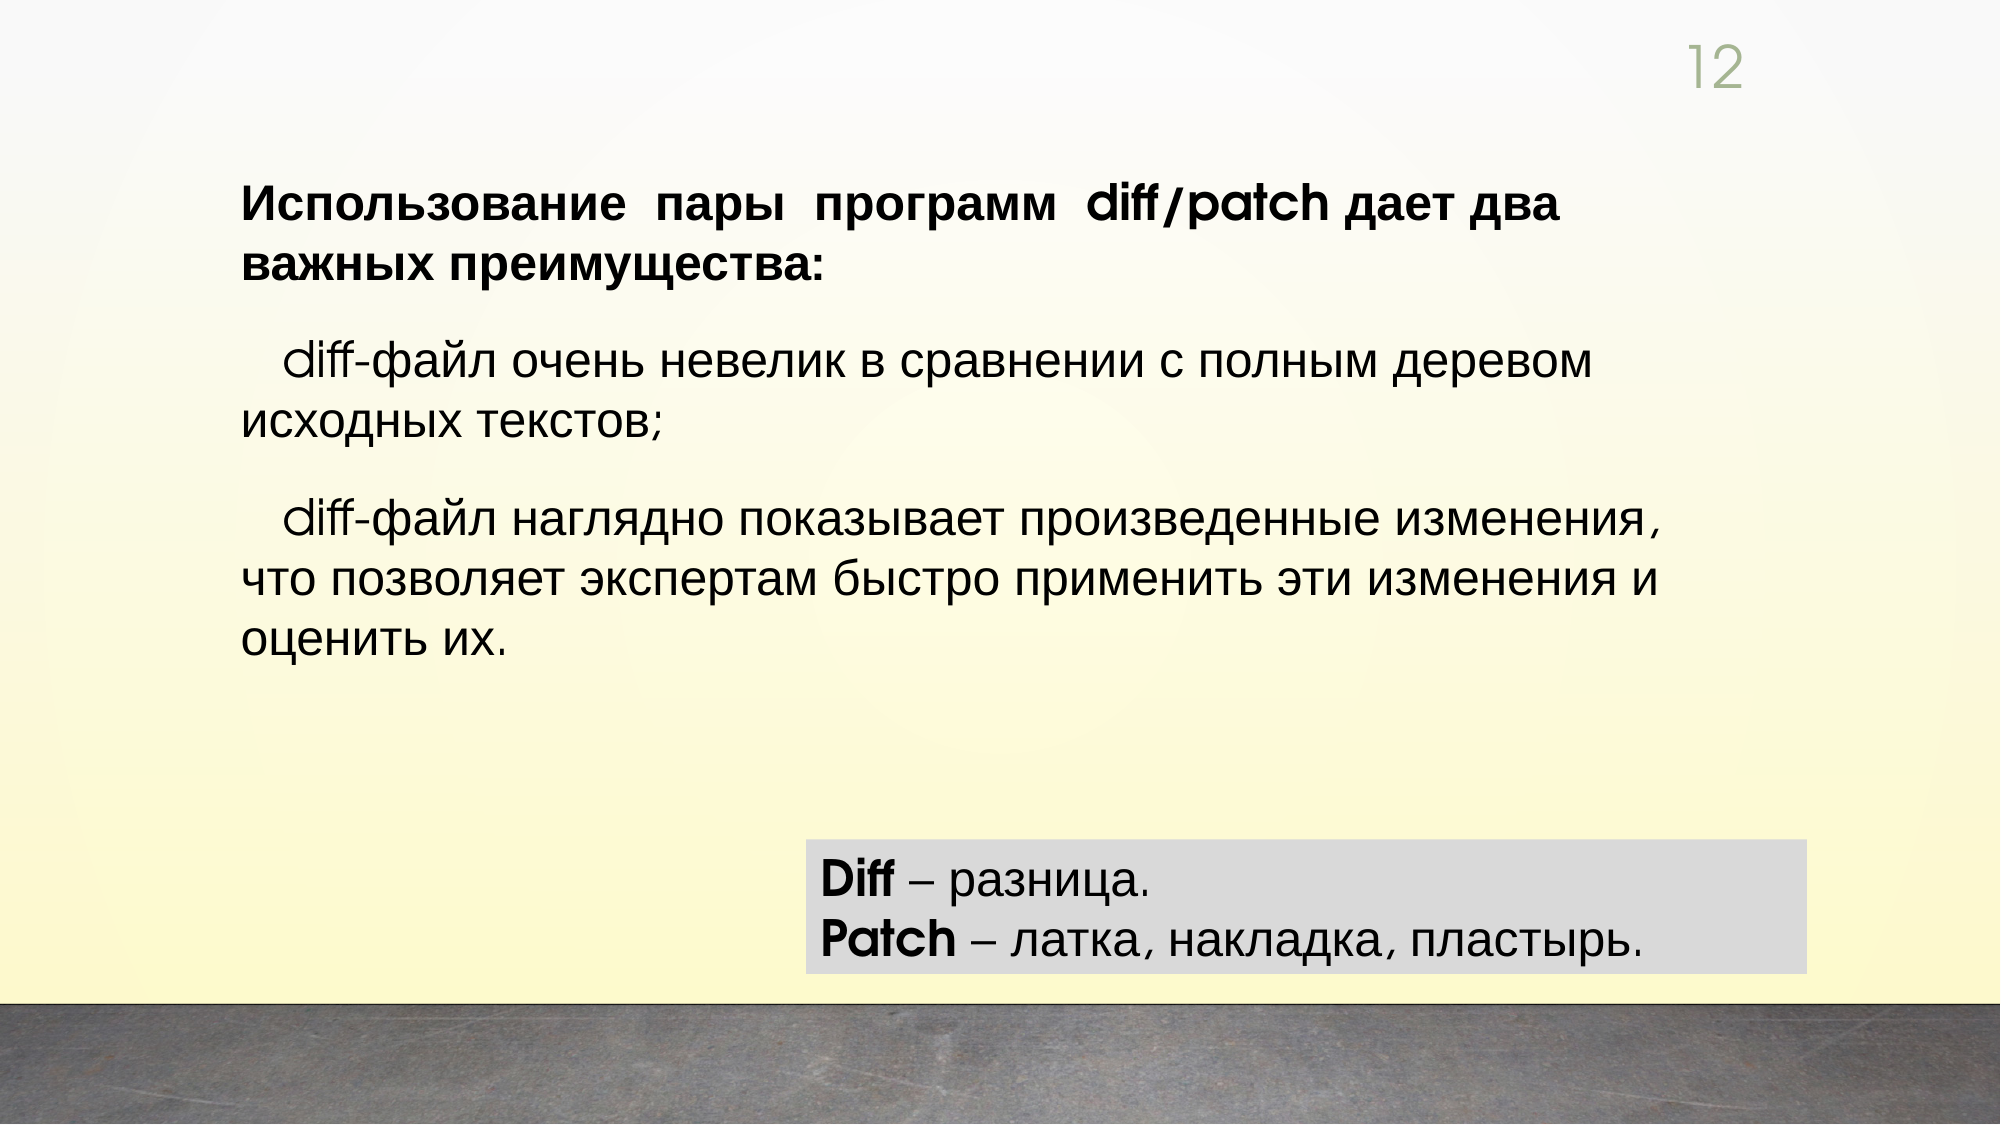

12
Использование  пары  программ  diff/patch дает два важных преимущества:
   diff-файл очень невелик в сравнении с полным деревом исходных текстов;
   diff-файл наглядно показывает произведенные изменения, что позволяет экспертам быстро применить эти изменения и оценить их.
Diff – разница.
Patch – латка, накладка, пластырь.